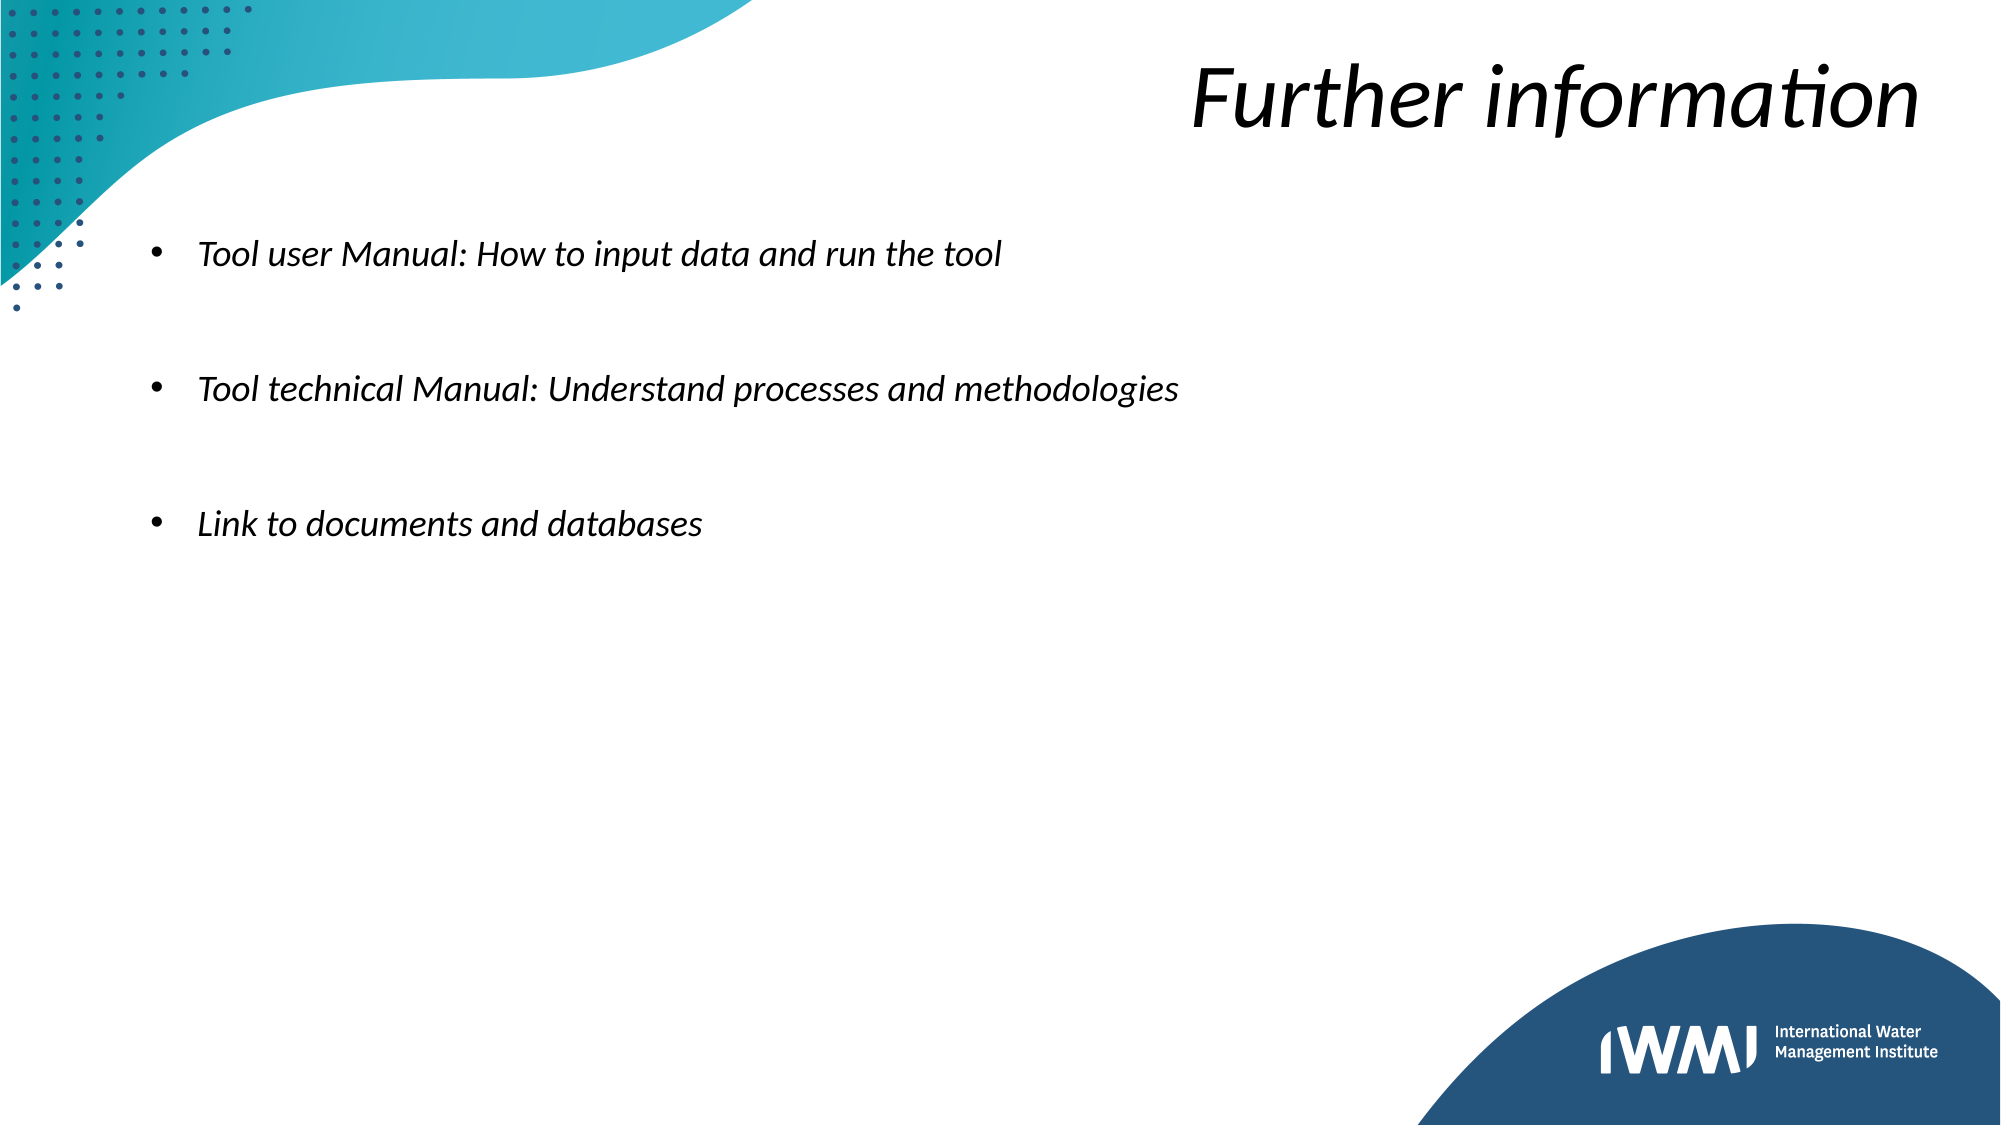

# Further information
Tool user Manual: How to input data and run the tool

Tool technical Manual: Understand processes and methodologies

Link to documents and databases